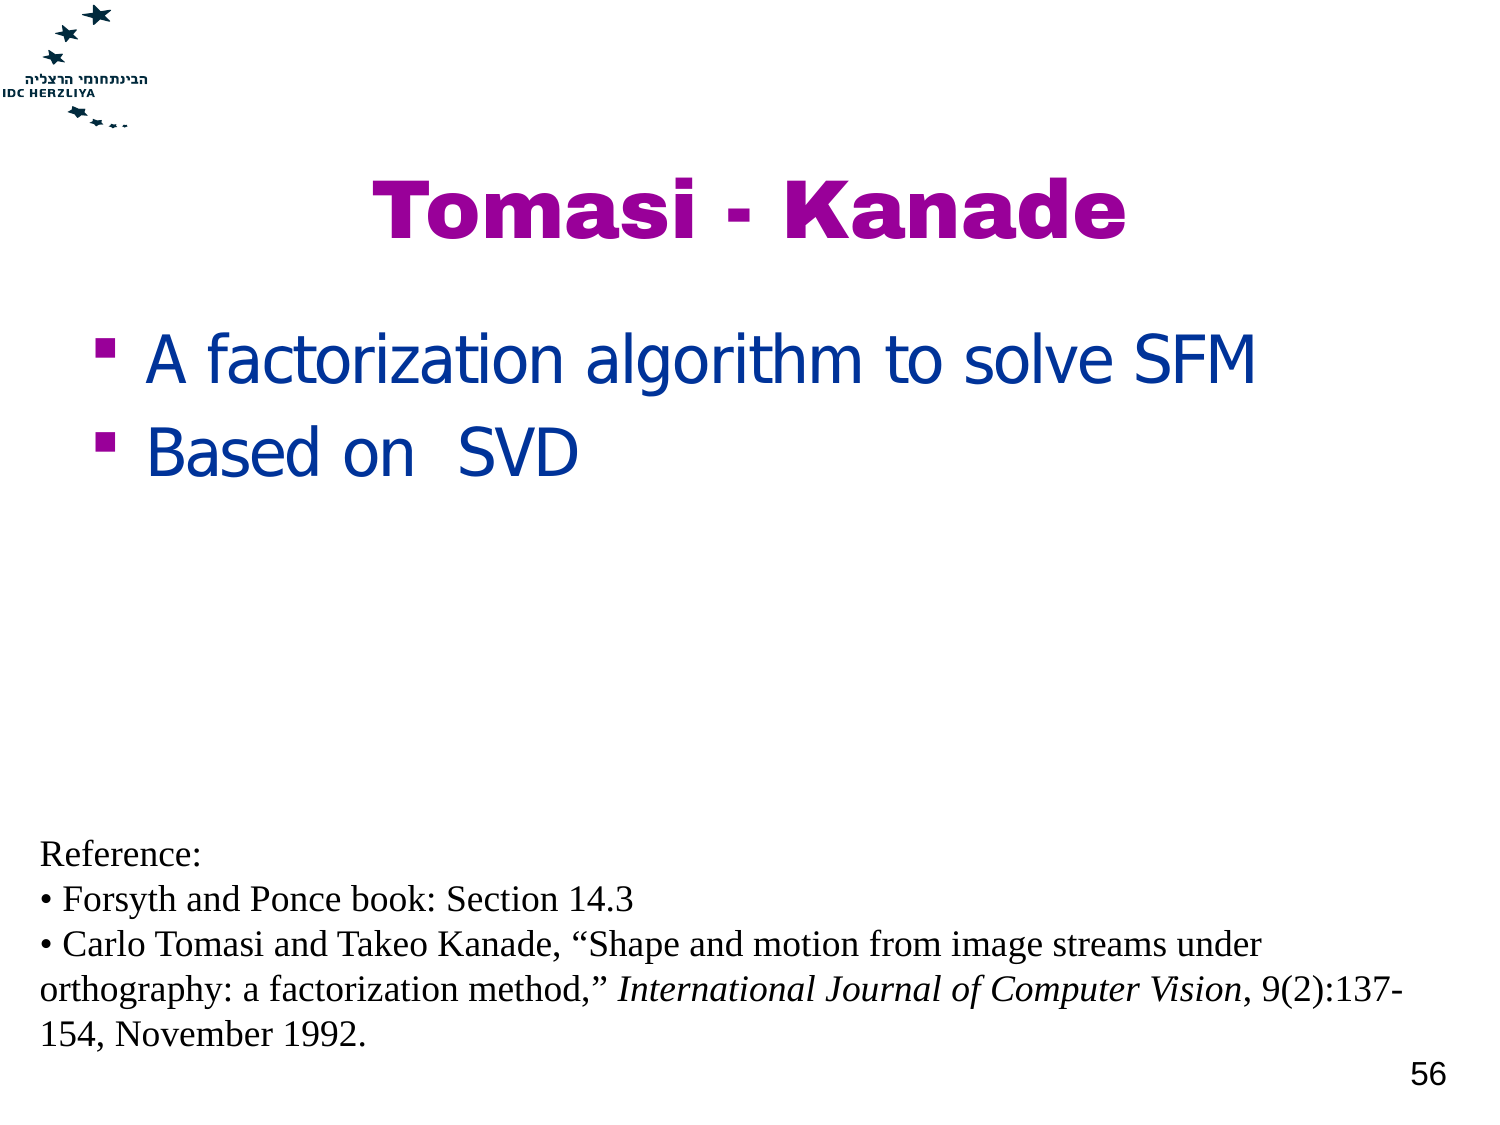

# Tomasi - Kanade
A factorization algorithm to solve SFM
Based on  SVD

Reference:
• Forsyth and Ponce book: Section 14.3
• Carlo Tomasi and Takeo Kanade, “Shape and motion from image streams under orthography: a factorization method,” International Journal of Computer Vision, 9(2):137-154, November 1992.
56